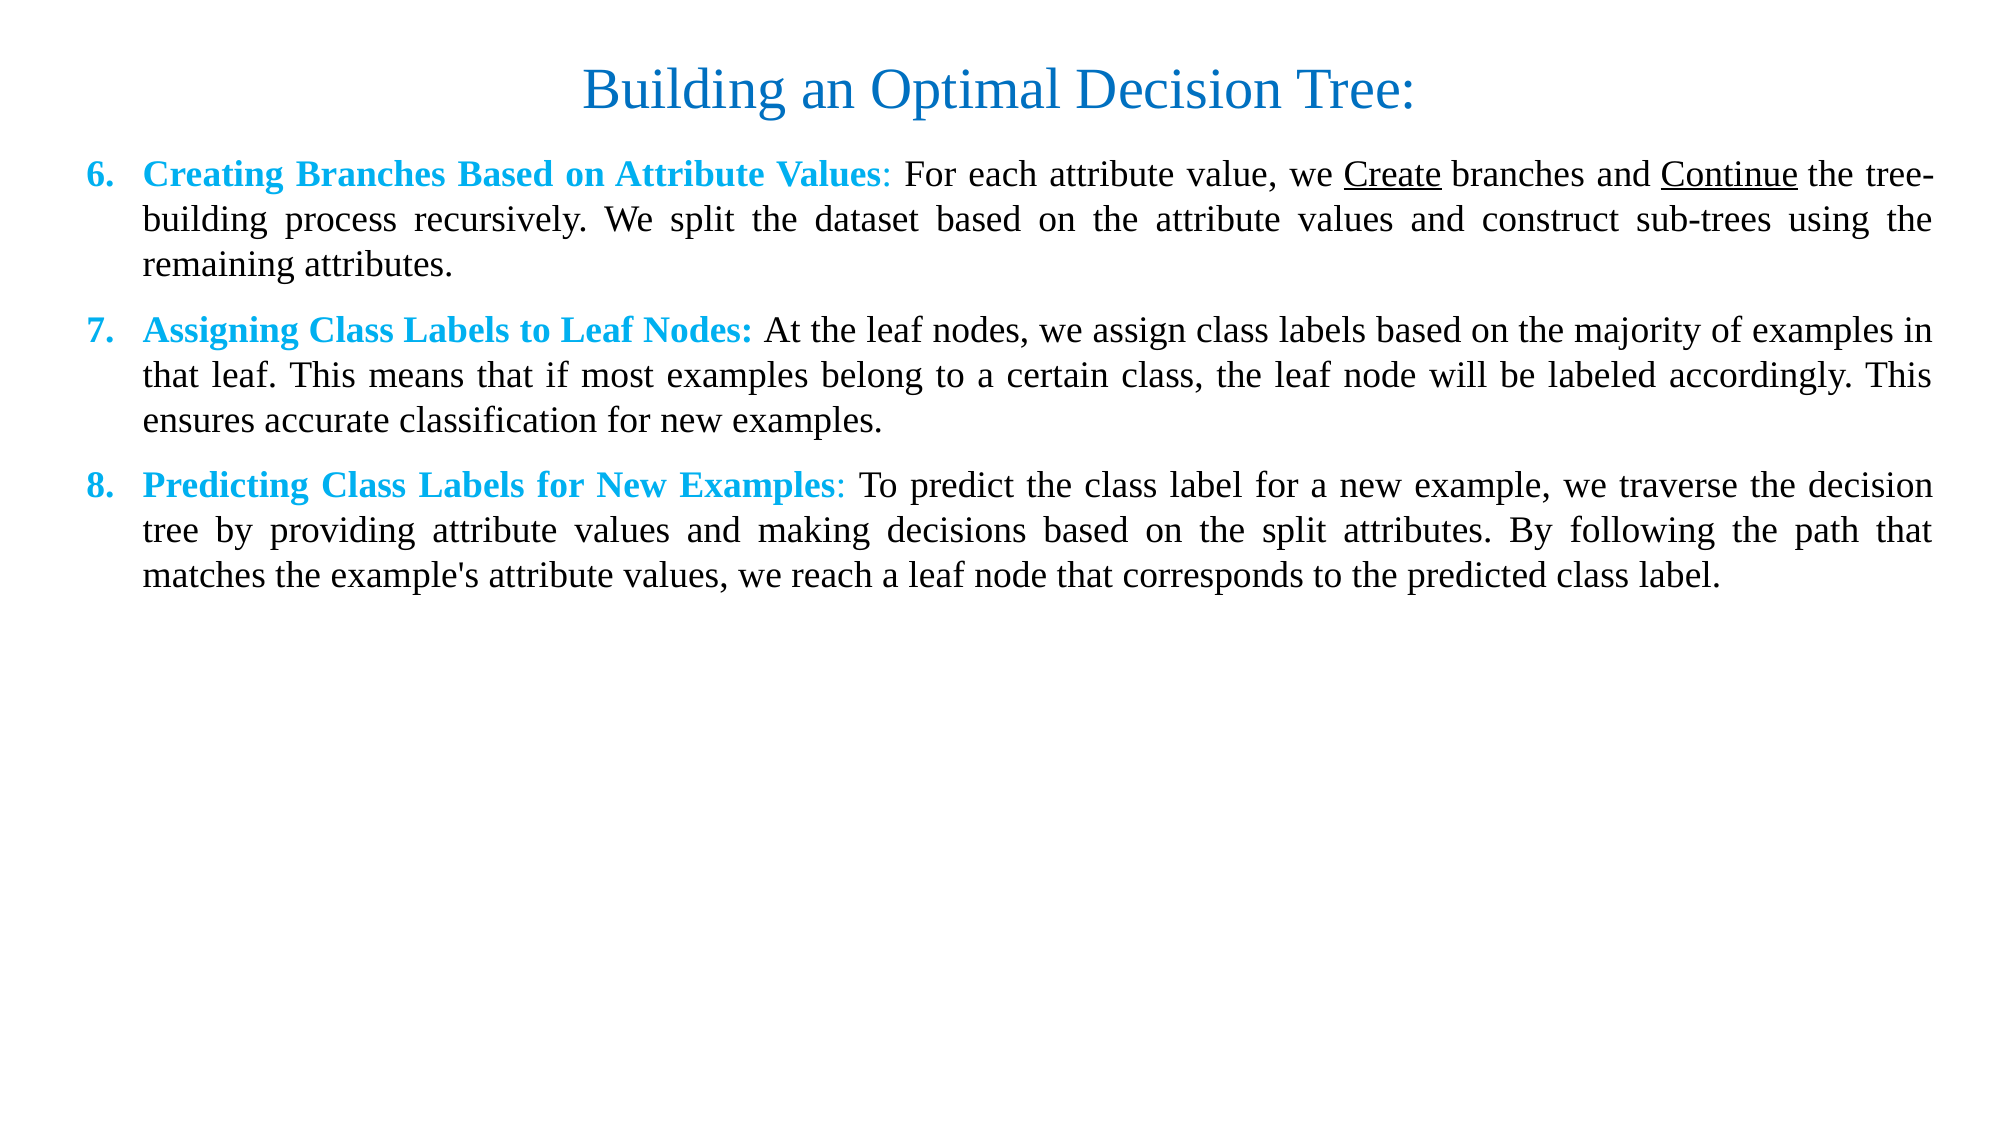

# Building an Optimal Decision Tree:
Creating Branches Based on Attribute Values: For each attribute value, we Create branches and Continue the tree-building process recursively. We split the dataset based on the attribute values and construct sub-trees using the remaining attributes.
Assigning Class Labels to Leaf Nodes: At the leaf nodes, we assign class labels based on the majority of examples in that leaf. This means that if most examples belong to a certain class, the leaf node will be labeled accordingly. This ensures accurate classification for new examples.
Predicting Class Labels for New Examples: To predict the class label for a new example, we traverse the decision tree by providing attribute values and making decisions based on the split attributes. By following the path that matches the example's attribute values, we reach a leaf node that corresponds to the predicted class label.